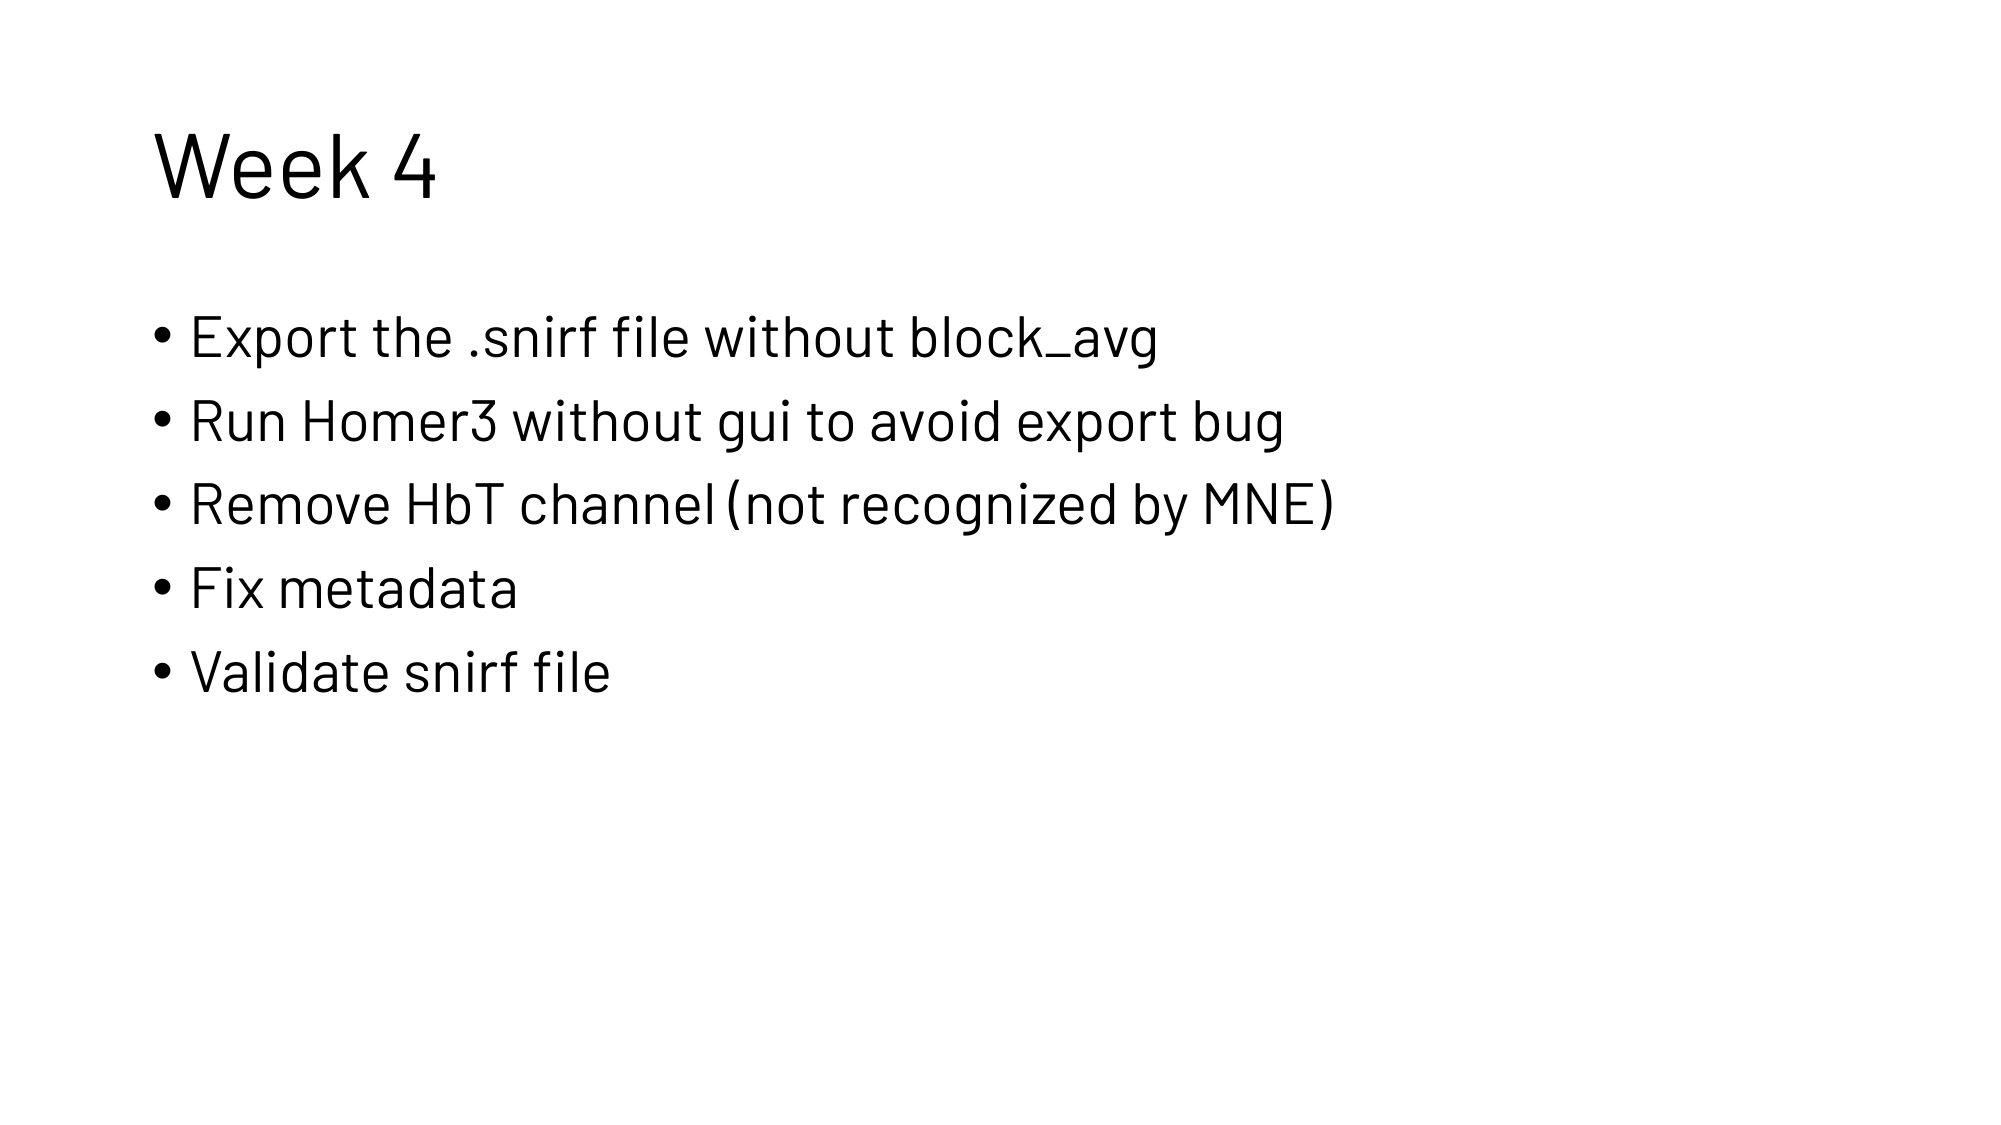

# Week 4
Export the .snirf file without block_avg
Run Homer3 without gui to avoid export bug
Remove HbT channel (not recognized by MNE)
Fix metadata
Validate snirf file